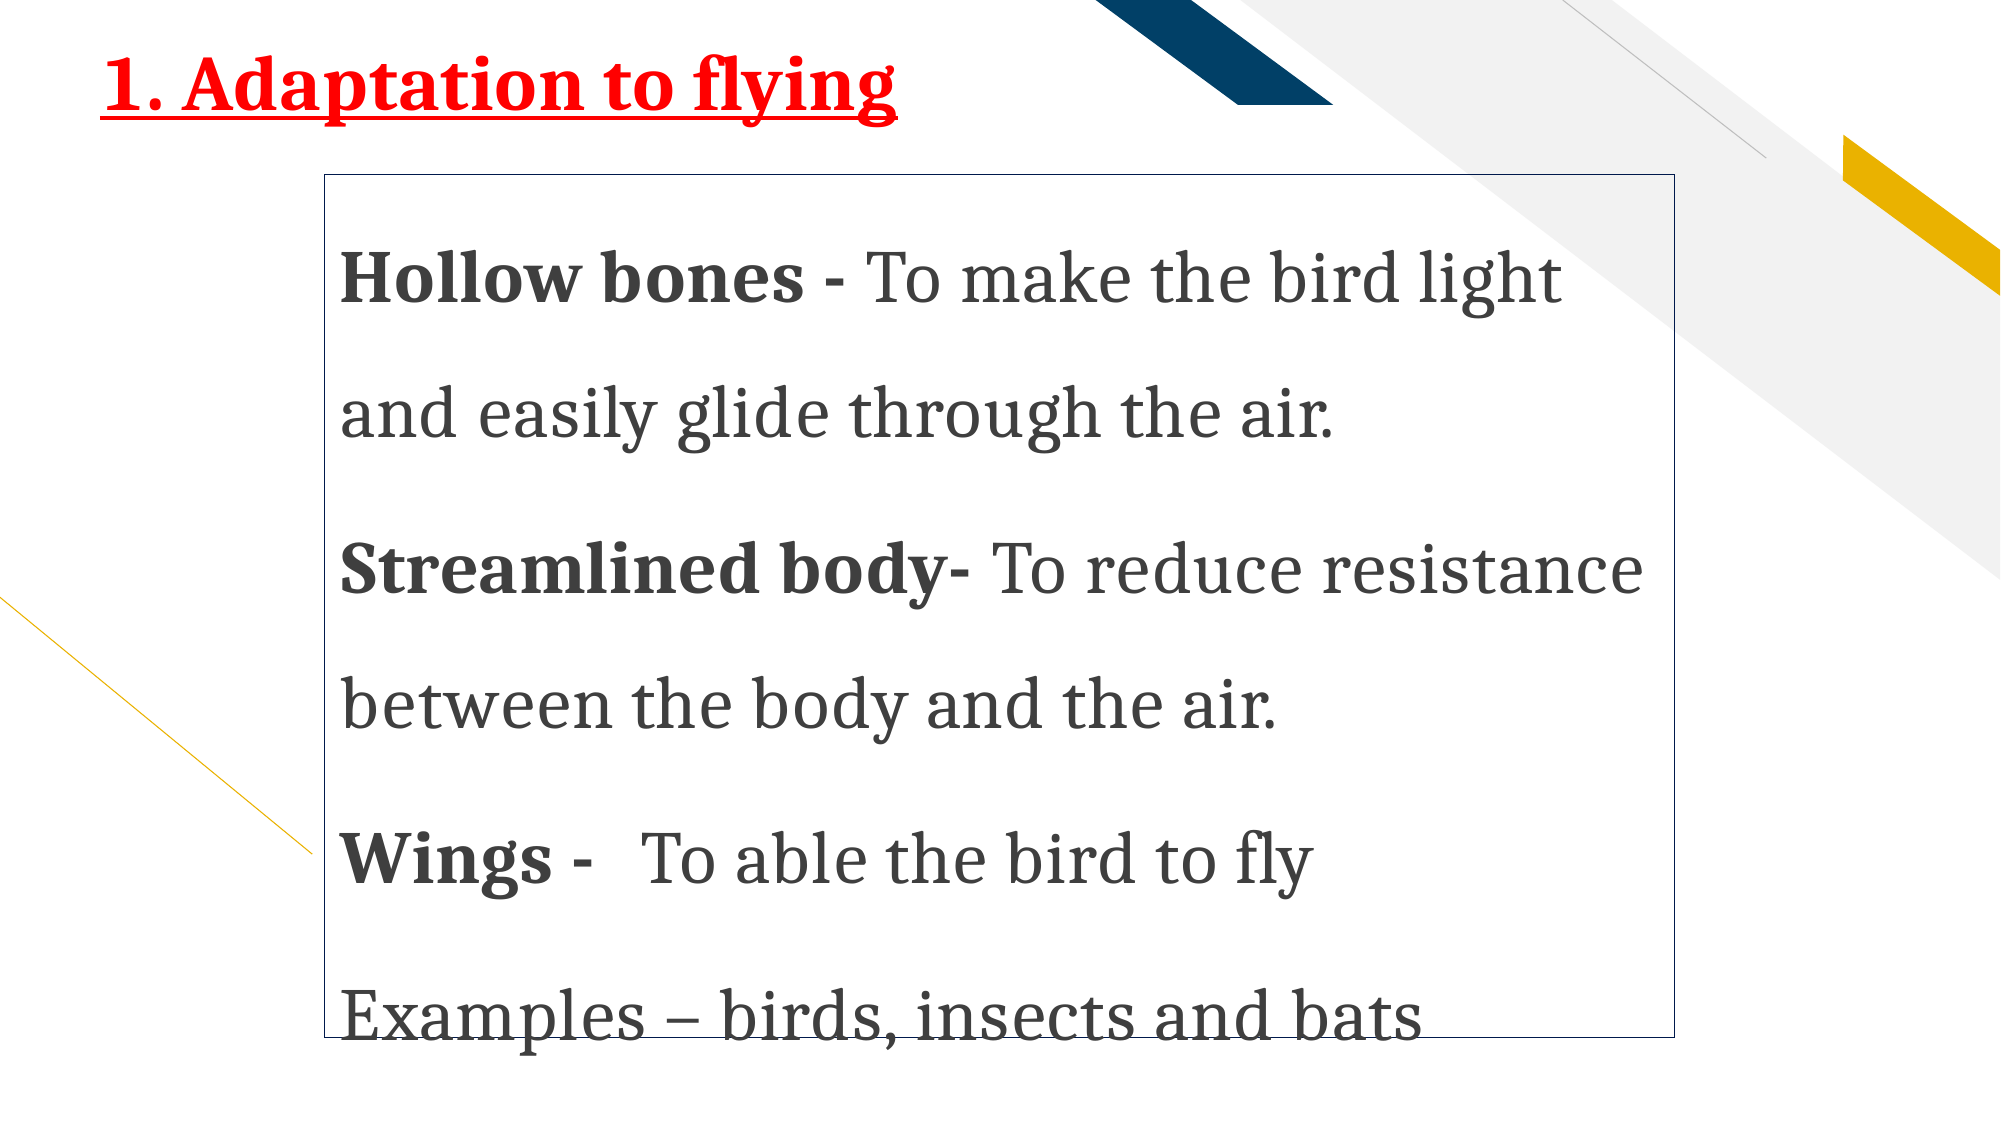

# 1. Adaptation to flying
Hollow bones - To make the bird light and easily glide through the air.
Streamlined body- To reduce resistance between the body and the air.
Wings -	To able the bird to fly
Examples – birds, insects and bats